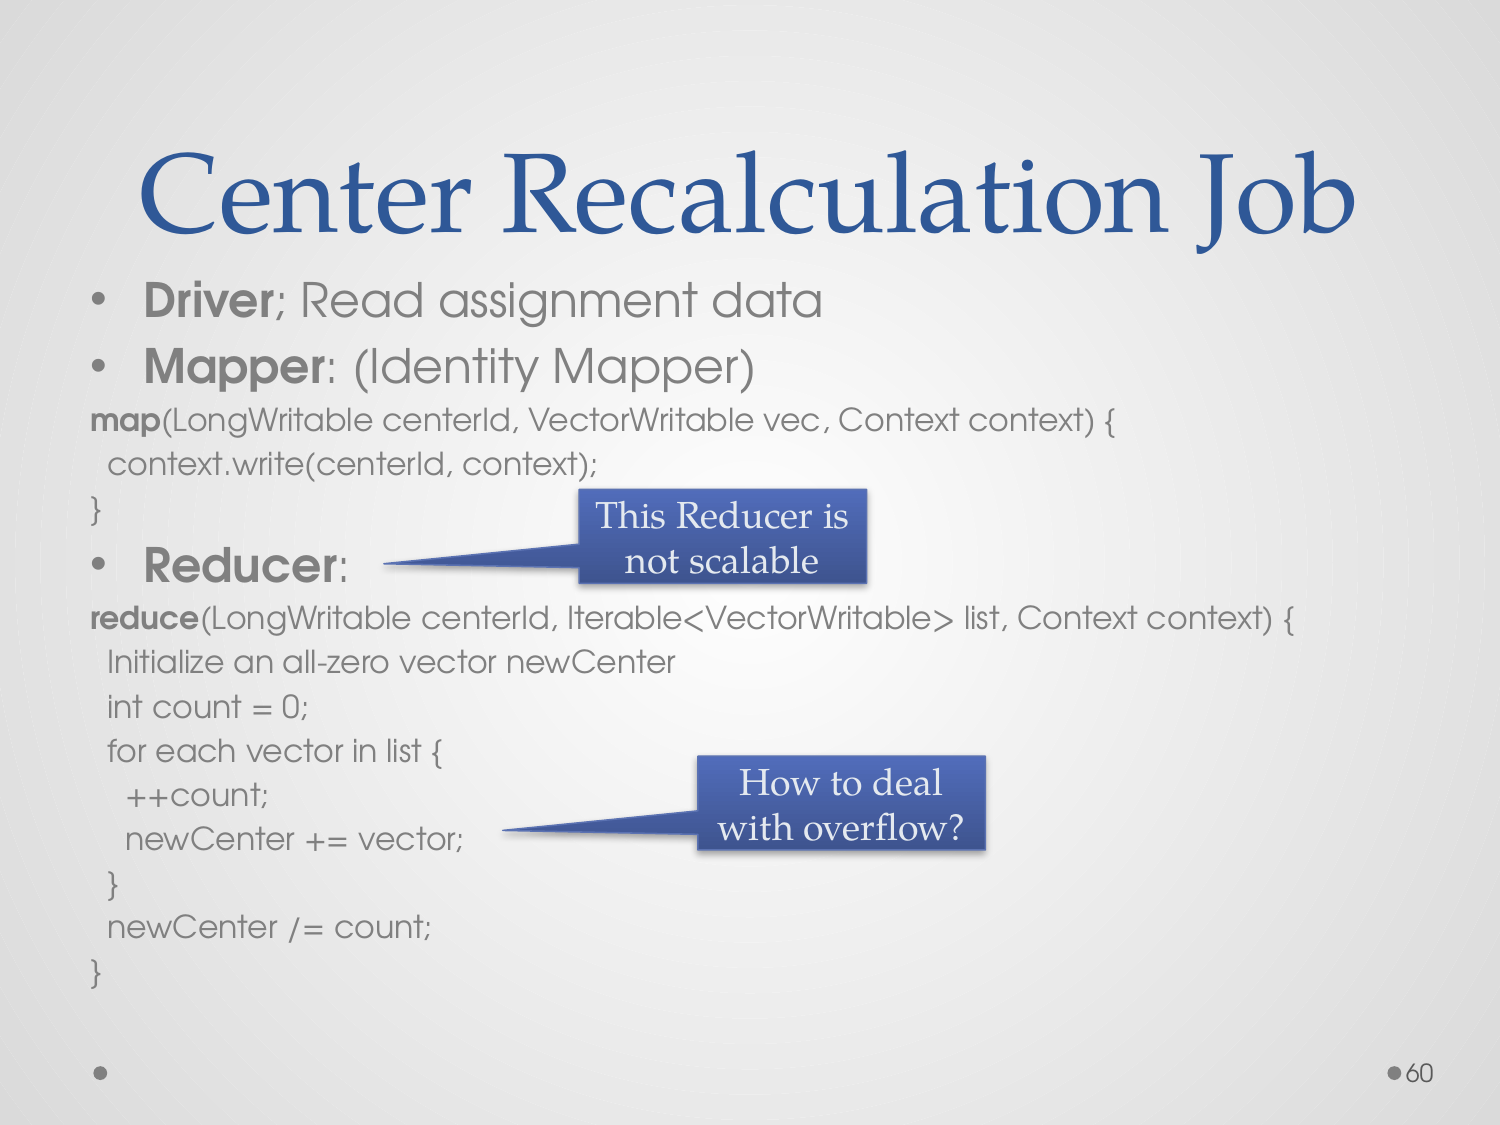

# Center Recalculation Job
Driver; Read assignment data
Mapper: (Identity Mapper)
map(LongWritable centerId, VectorWritable vec, Context context) {
  context.write(centerId, context);
}
Reducer:
reduce(LongWritable centerId, Iterable<VectorWritable> list, Context context) {
  Initialize an all-zero vector newCenter
  int count = 0;
  for each vector in list {
    ++count;
    newCenter += vector;
  }
  newCenter /= count;
}
This Reducer is not scalable
How to deal with overflow?
60